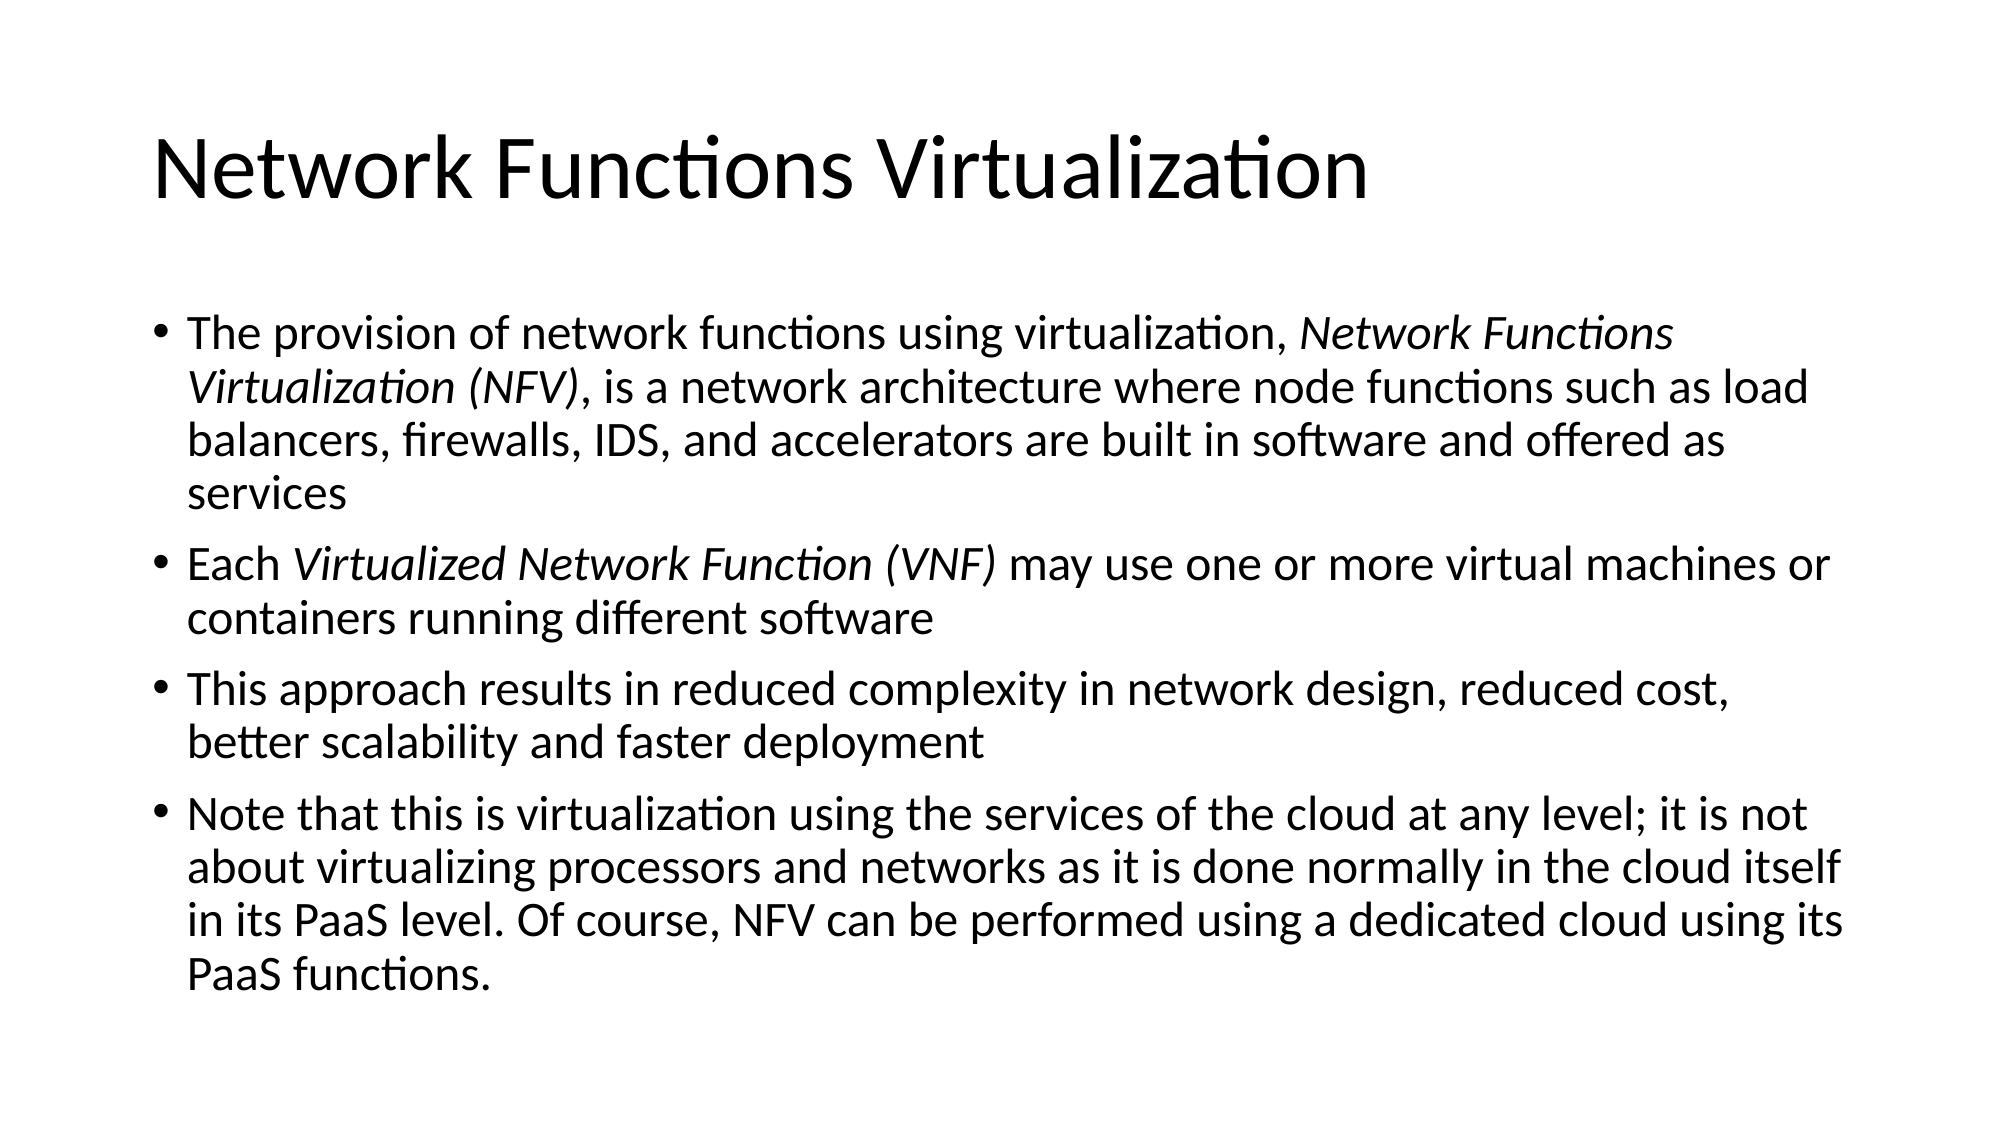

# Network Functions Virtualization
The provision of network functions using virtualization, Network Functions Virtualization (NFV), is a network architecture where node functions such as load balancers, firewalls, IDS, and accelerators are built in software and offered as services
Each Virtualized Network Function (VNF) may use one or more virtual machines or containers running different software
This approach results in reduced complexity in network design, reduced cost, better scalability and faster deployment
Note that this is virtualization using the services of the cloud at any level; it is not about virtualizing processors and networks as it is done normally in the cloud itself in its PaaS level. Of course, NFV can be performed using a dedicated cloud using its PaaS functions.